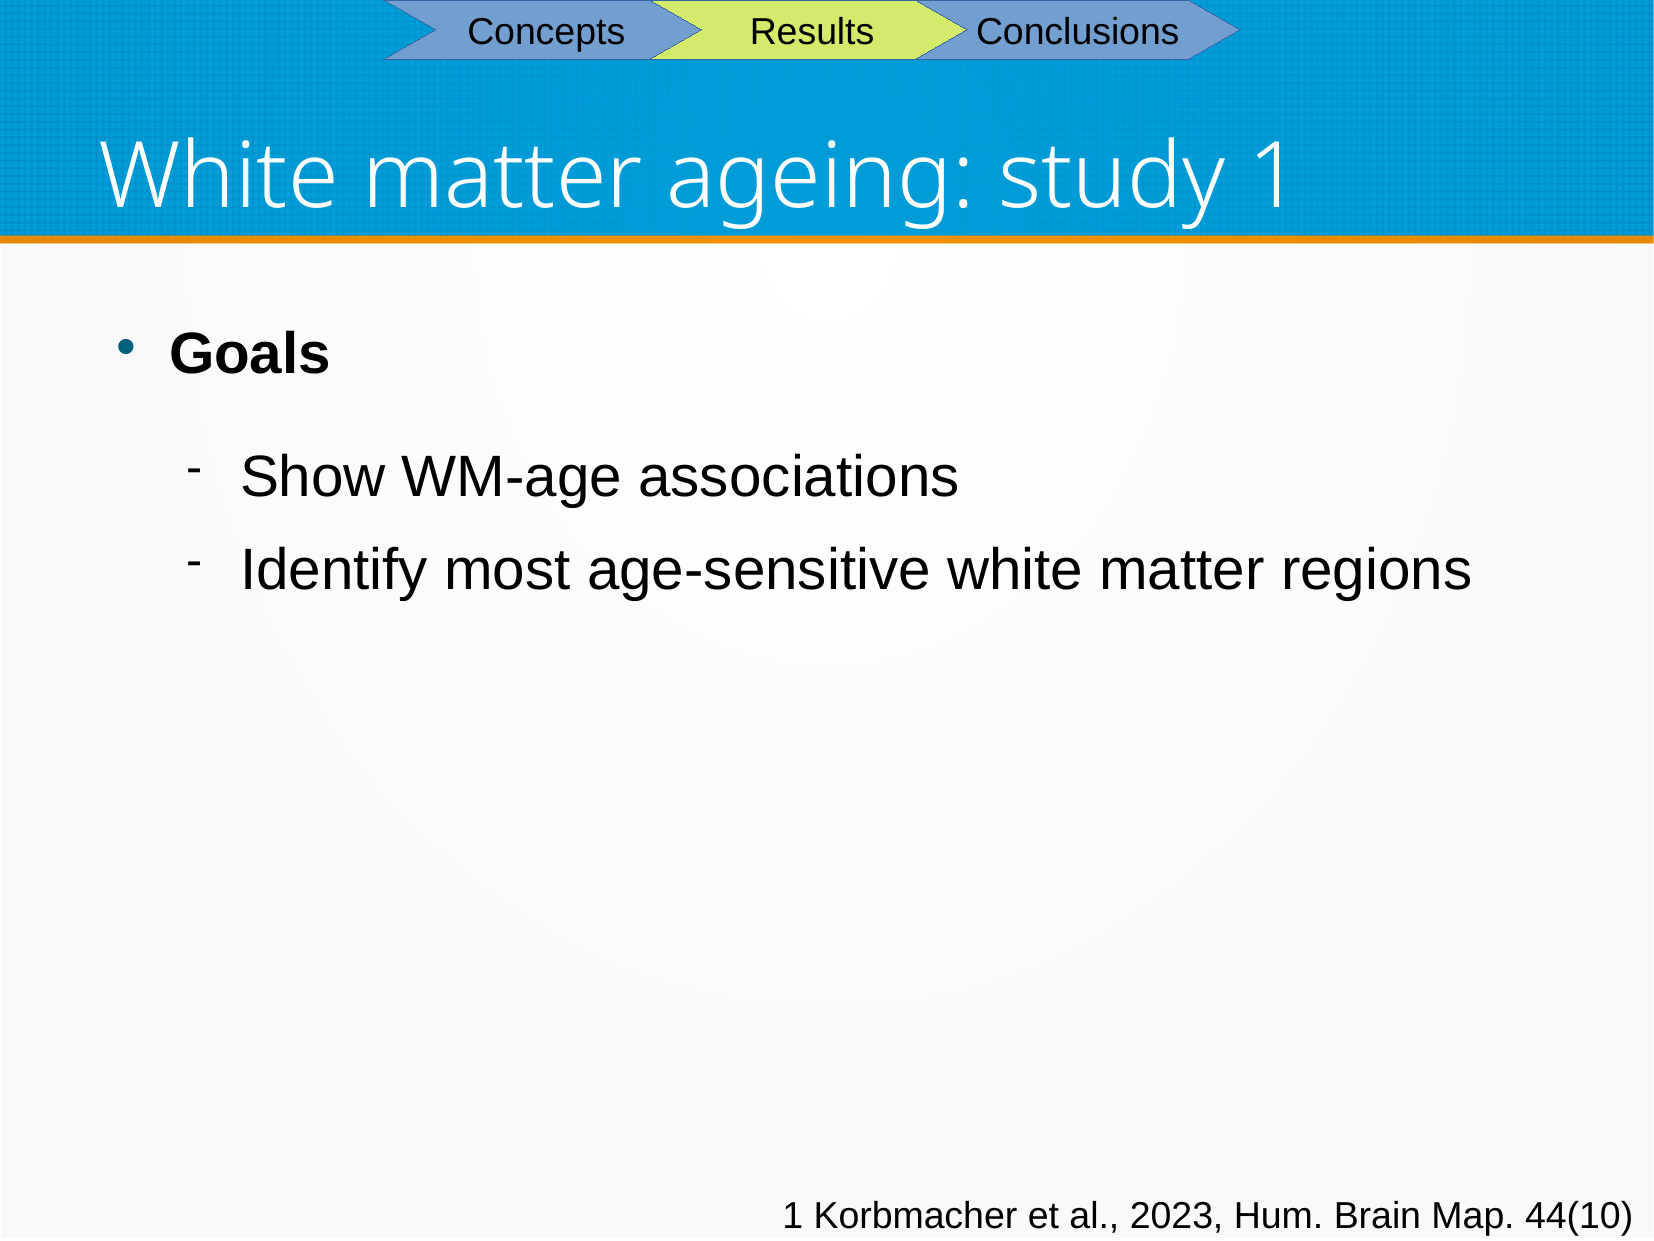

Concepts
Results
Conclusions
# White matter ageing: study 1
Goals
Show WM-age associations
Identify most age-sensitive white matter regions
1 Korbmacher et al., 2023, Hum. Brain Map. 44(10)